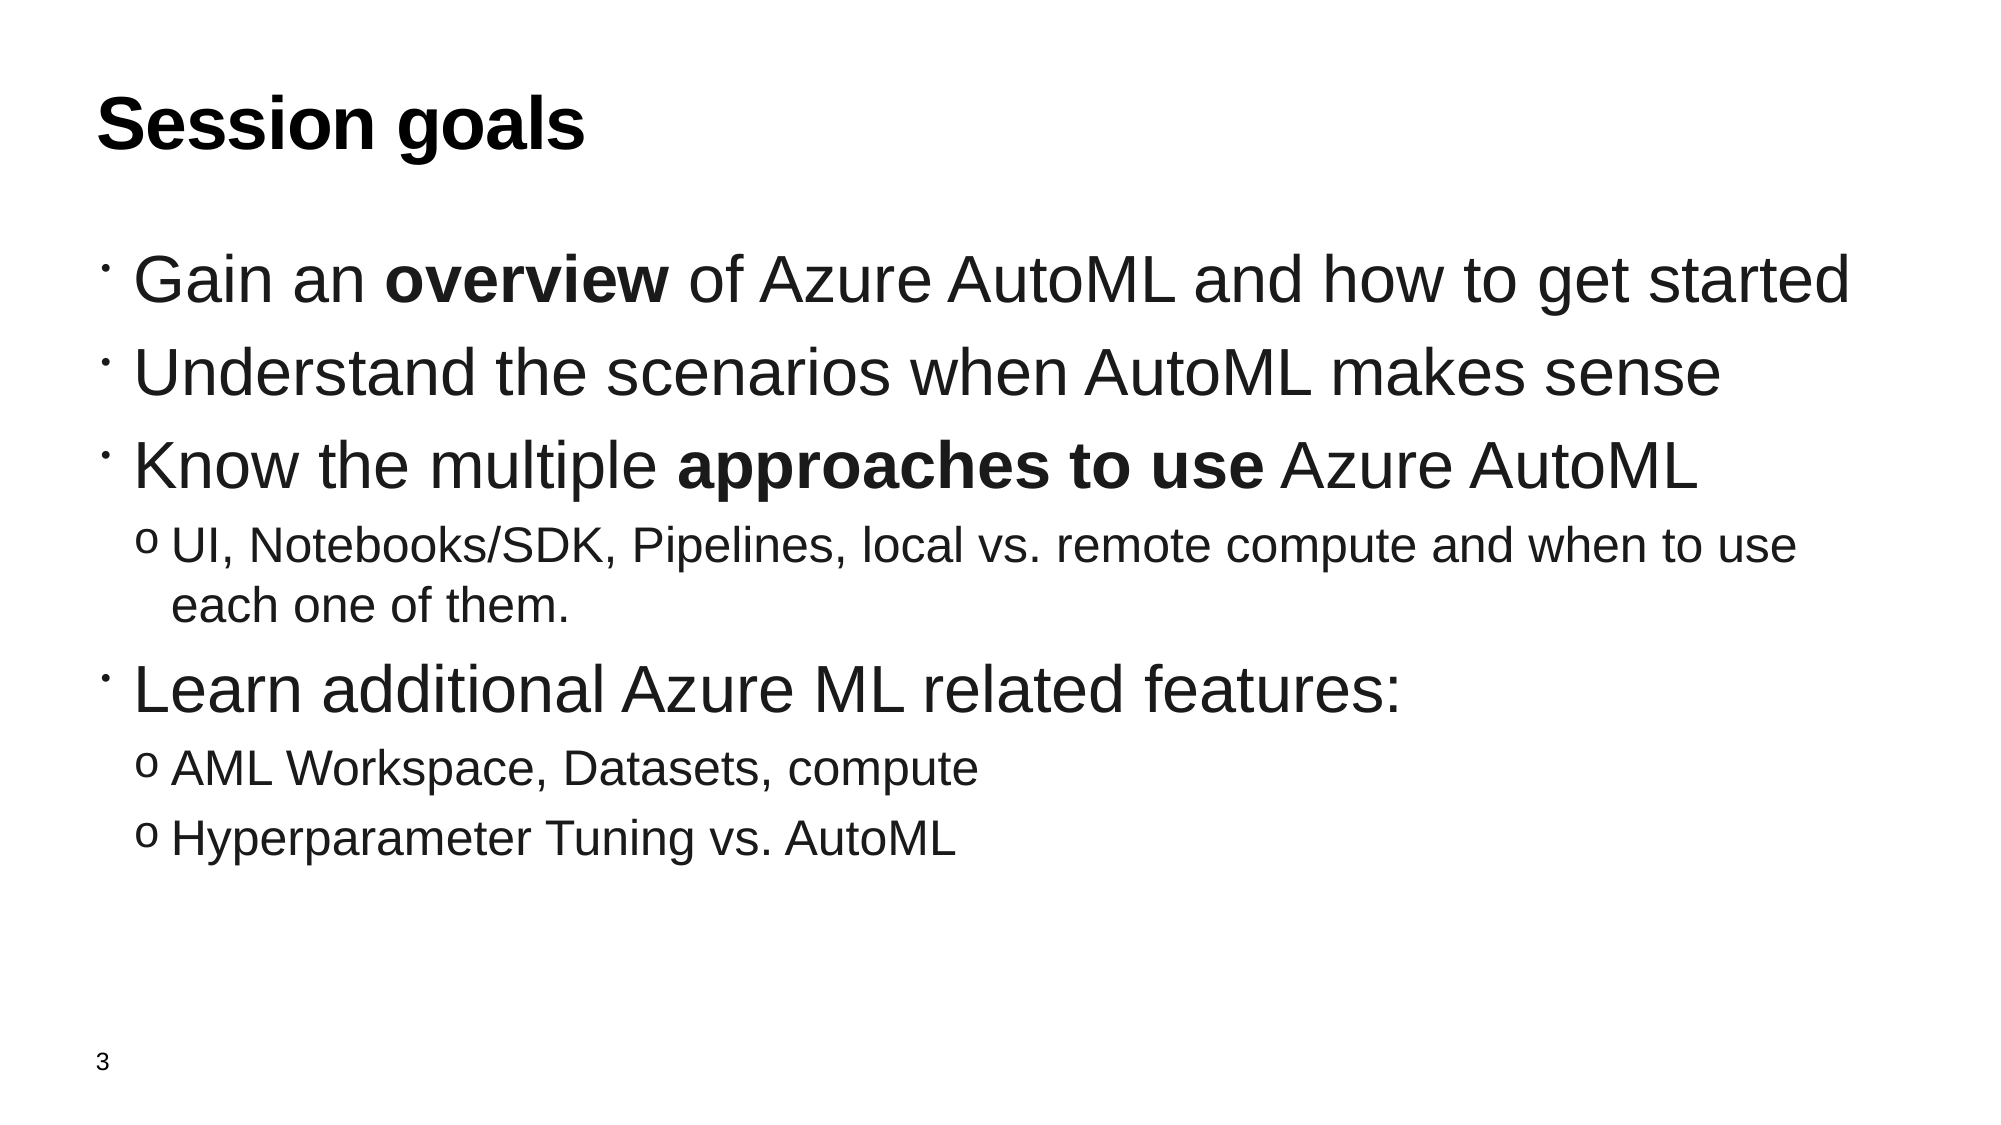

# Session goals
Gain an overview of Azure AutoML and how to get started
Understand the scenarios when AutoML makes sense
Know the multiple approaches to use Azure AutoML
UI, Notebooks/SDK, Pipelines, local vs. remote compute and when to use each one of them.
Learn additional Azure ML related features:
AML Workspace, Datasets, compute
Hyperparameter Tuning vs. AutoML